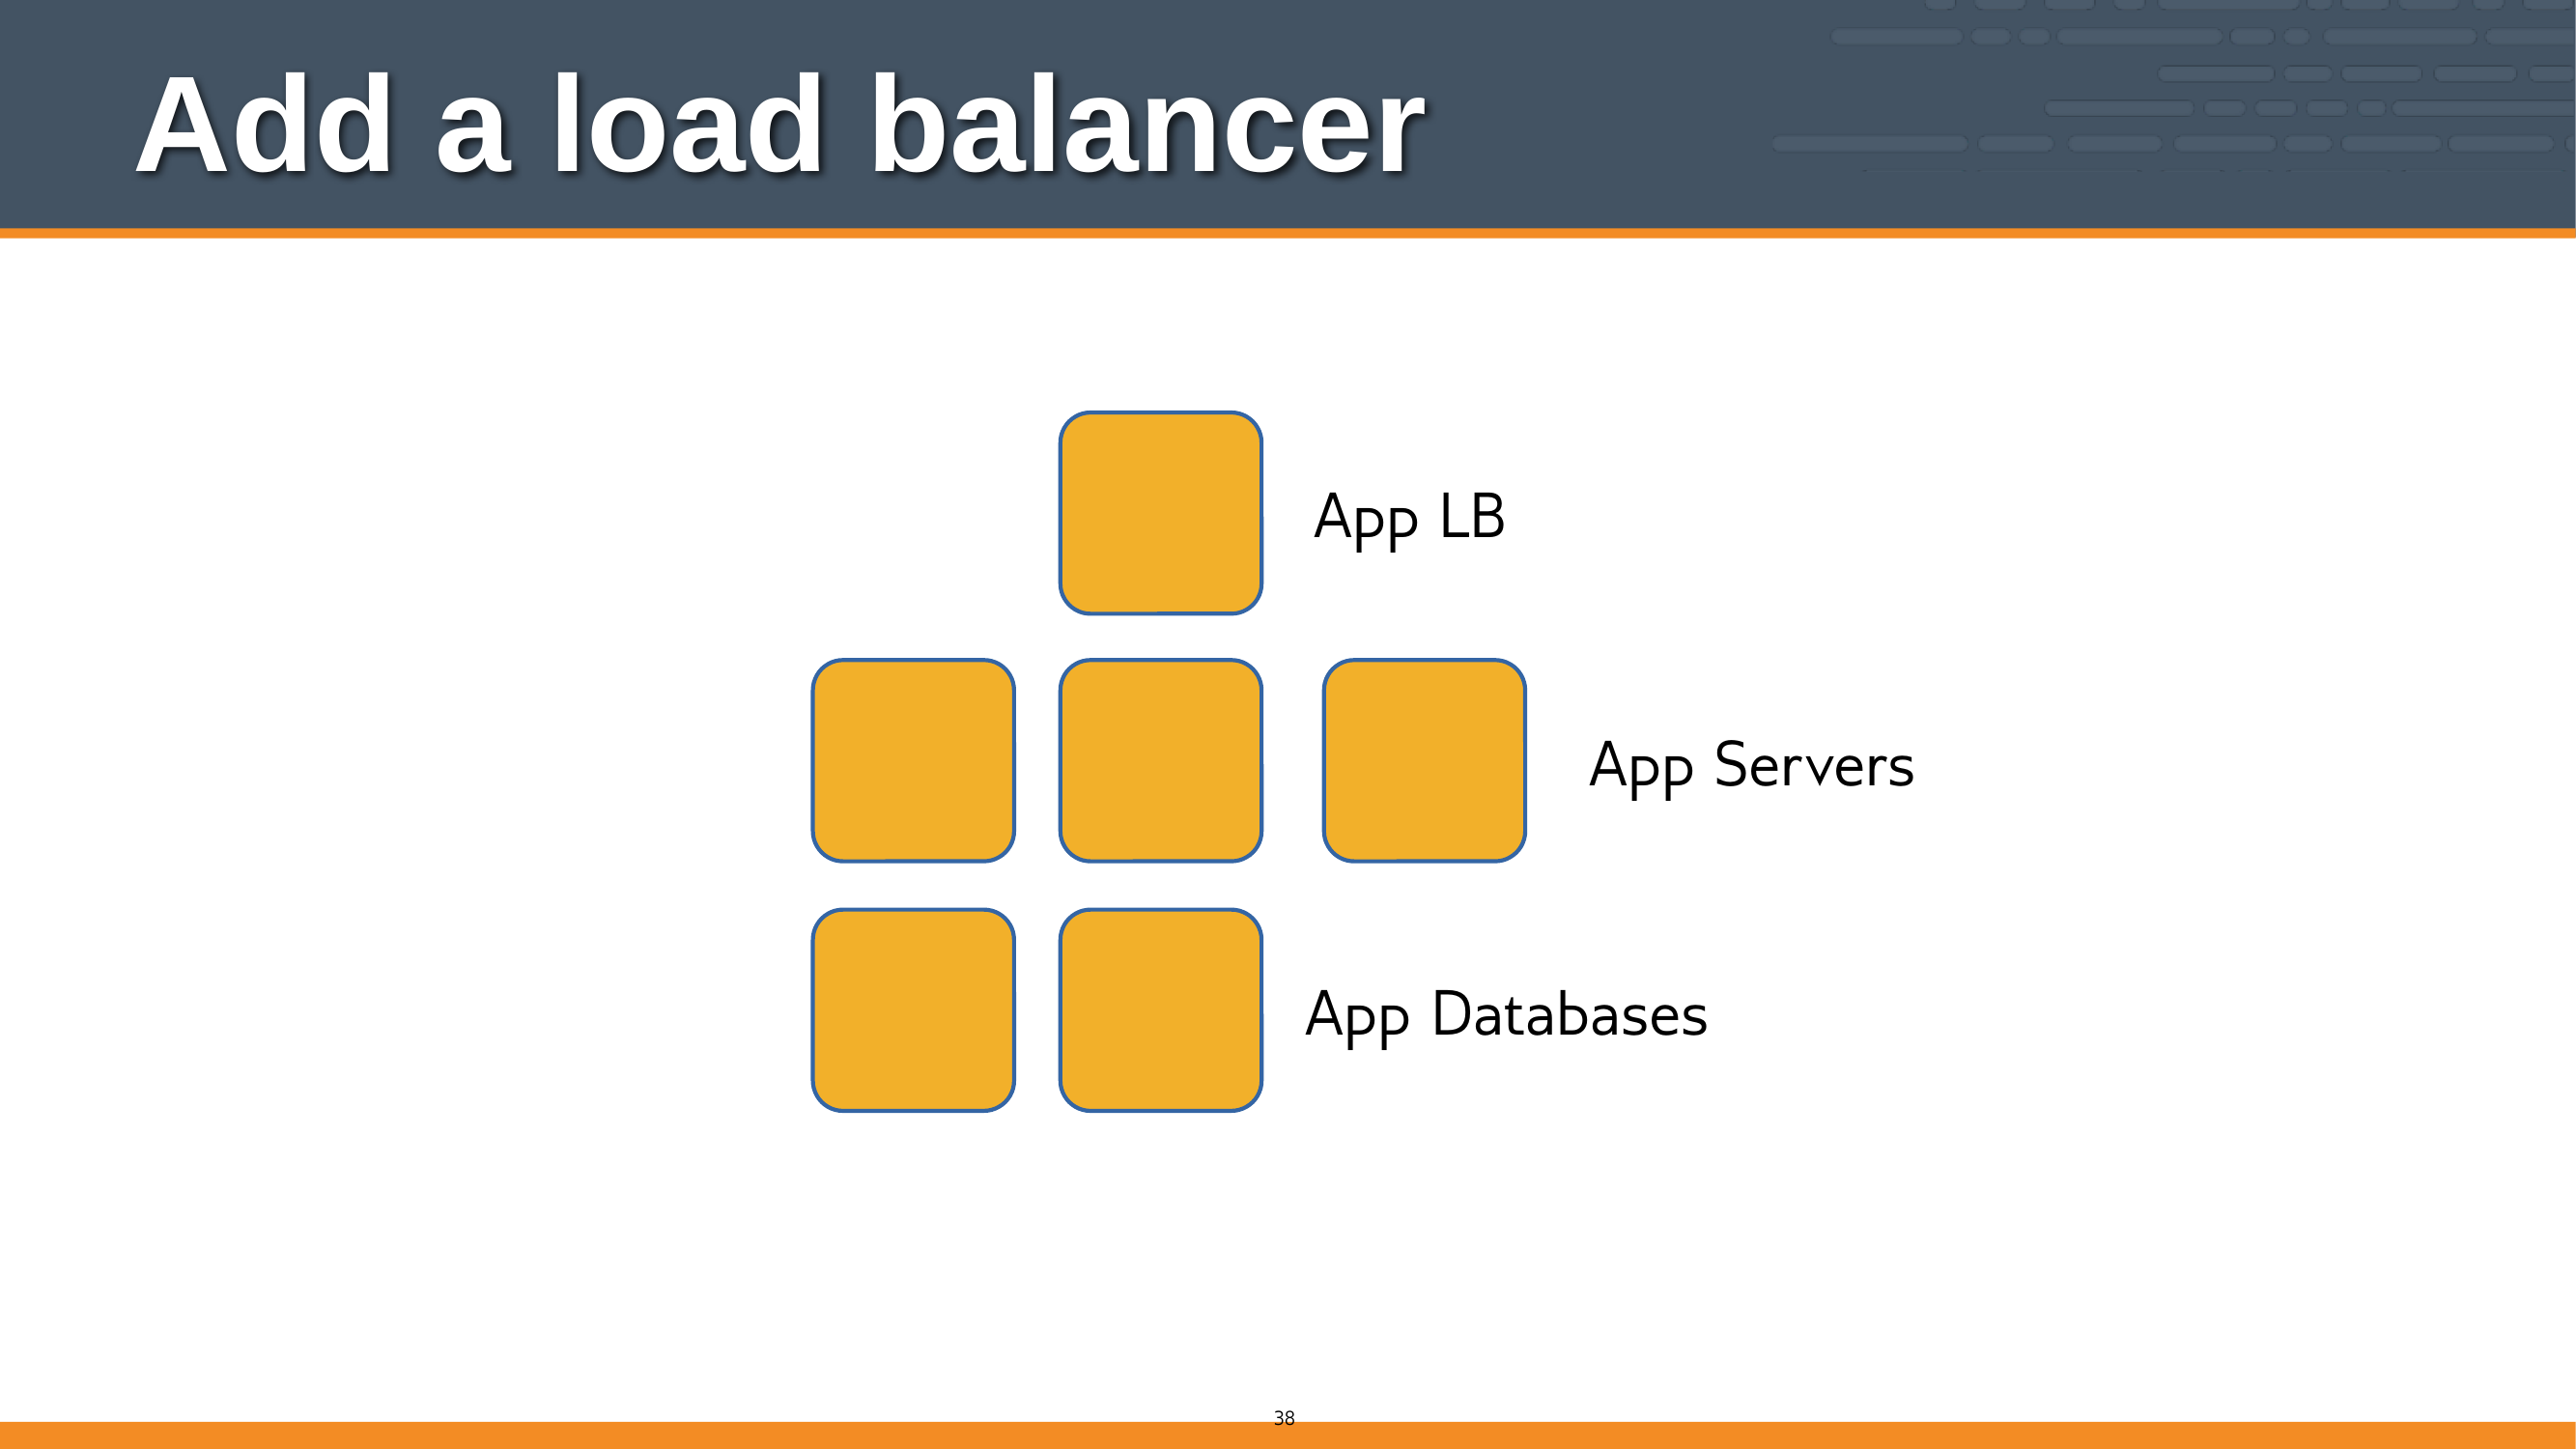

# Add a load balancer

App LB

App Servers

App Databases
38